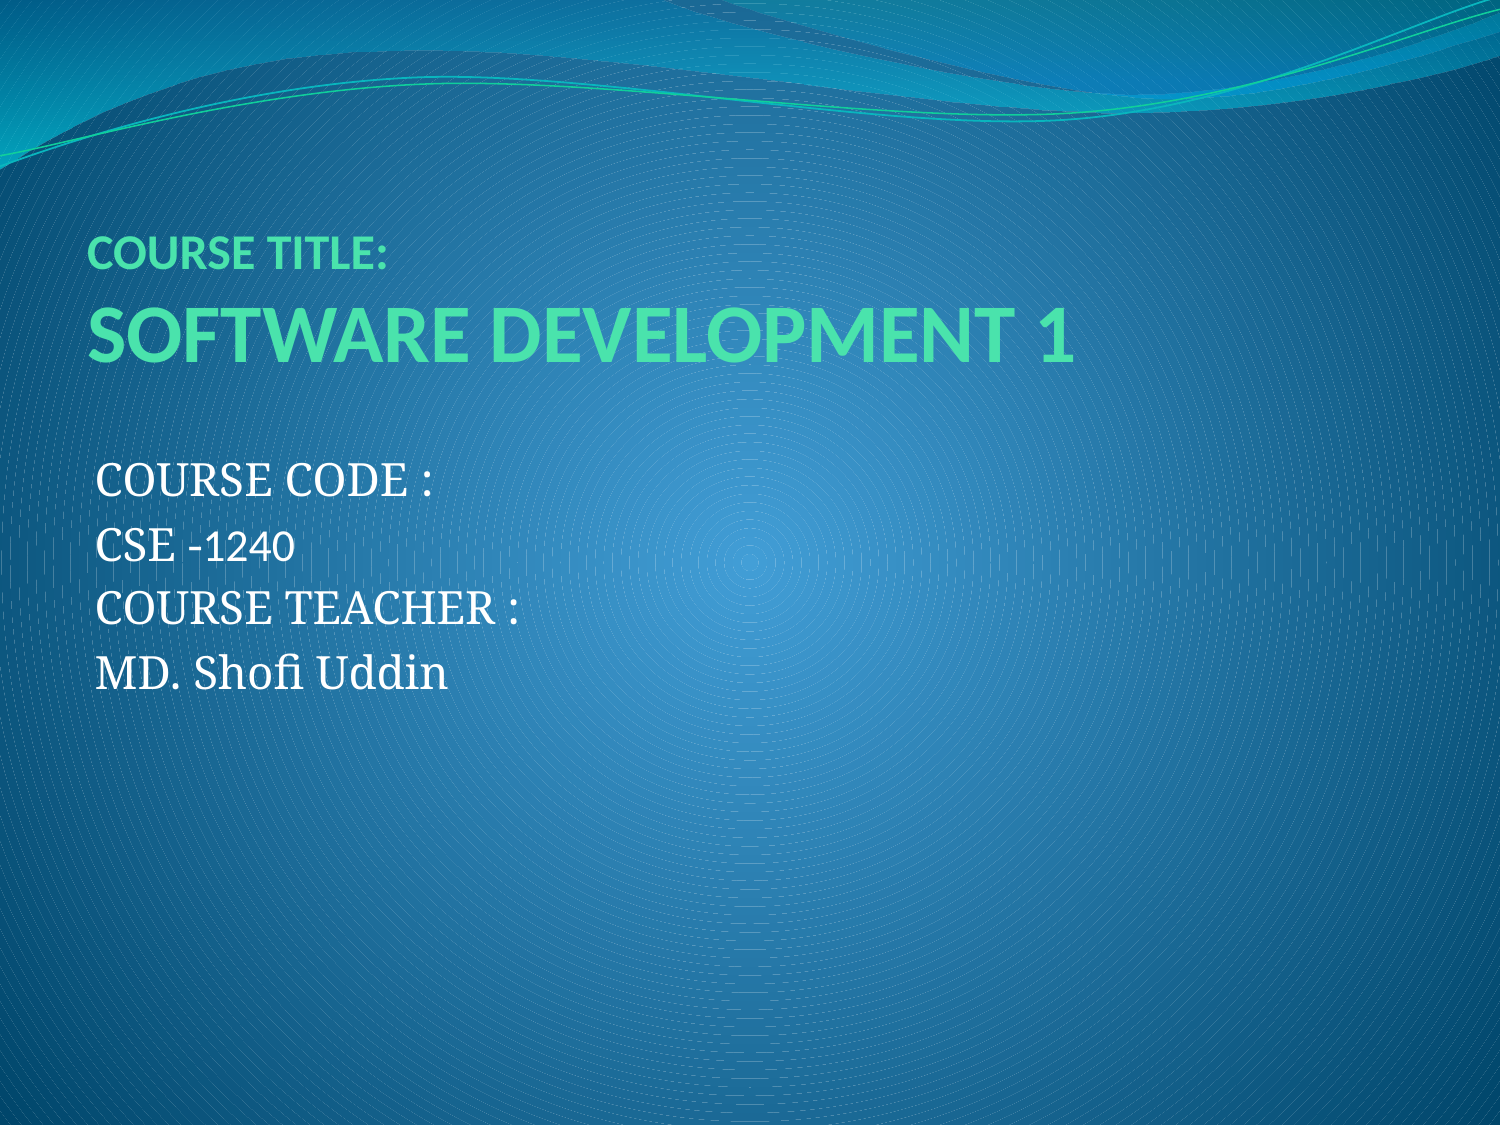

# COURSE TITLE: SOFTWARE DEVELOPMENT 1
COURSE CODE :
CSE -1240
COURSE TEACHER :
MD. Shofi Uddin